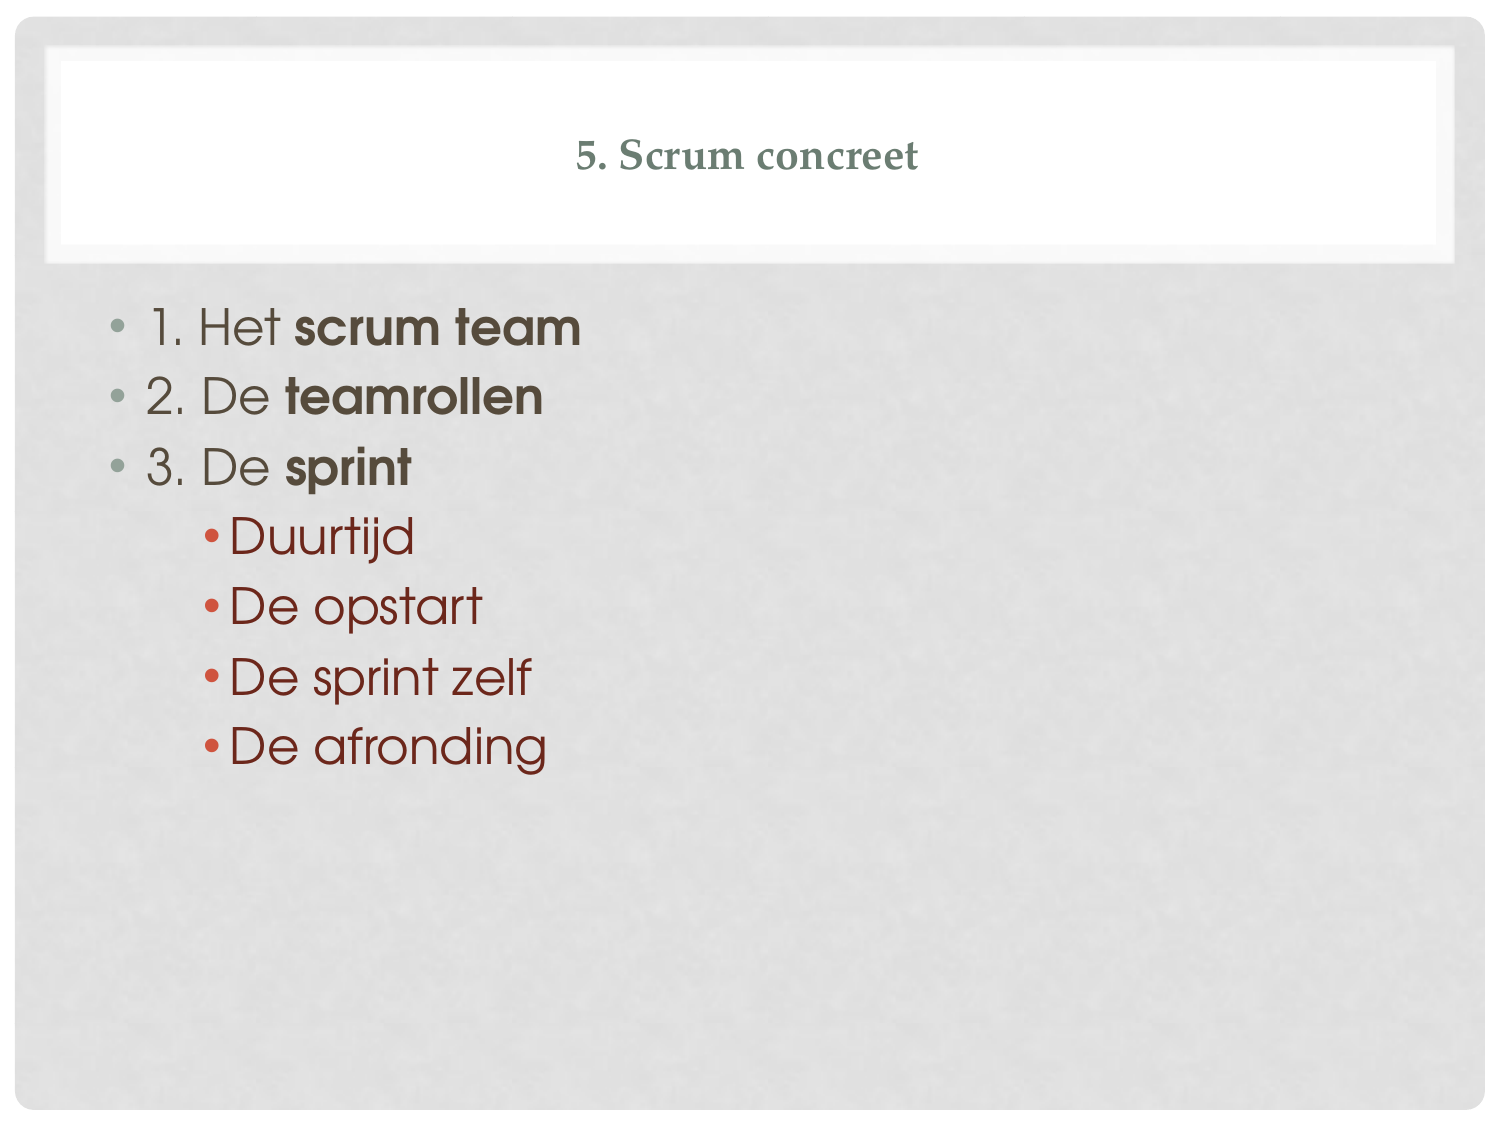

# 5. Scrum concreet
1. Het scrum team
2. De teamrollen
3. De sprint
Duurtijd
De opstart
De sprint zelf
De afronding